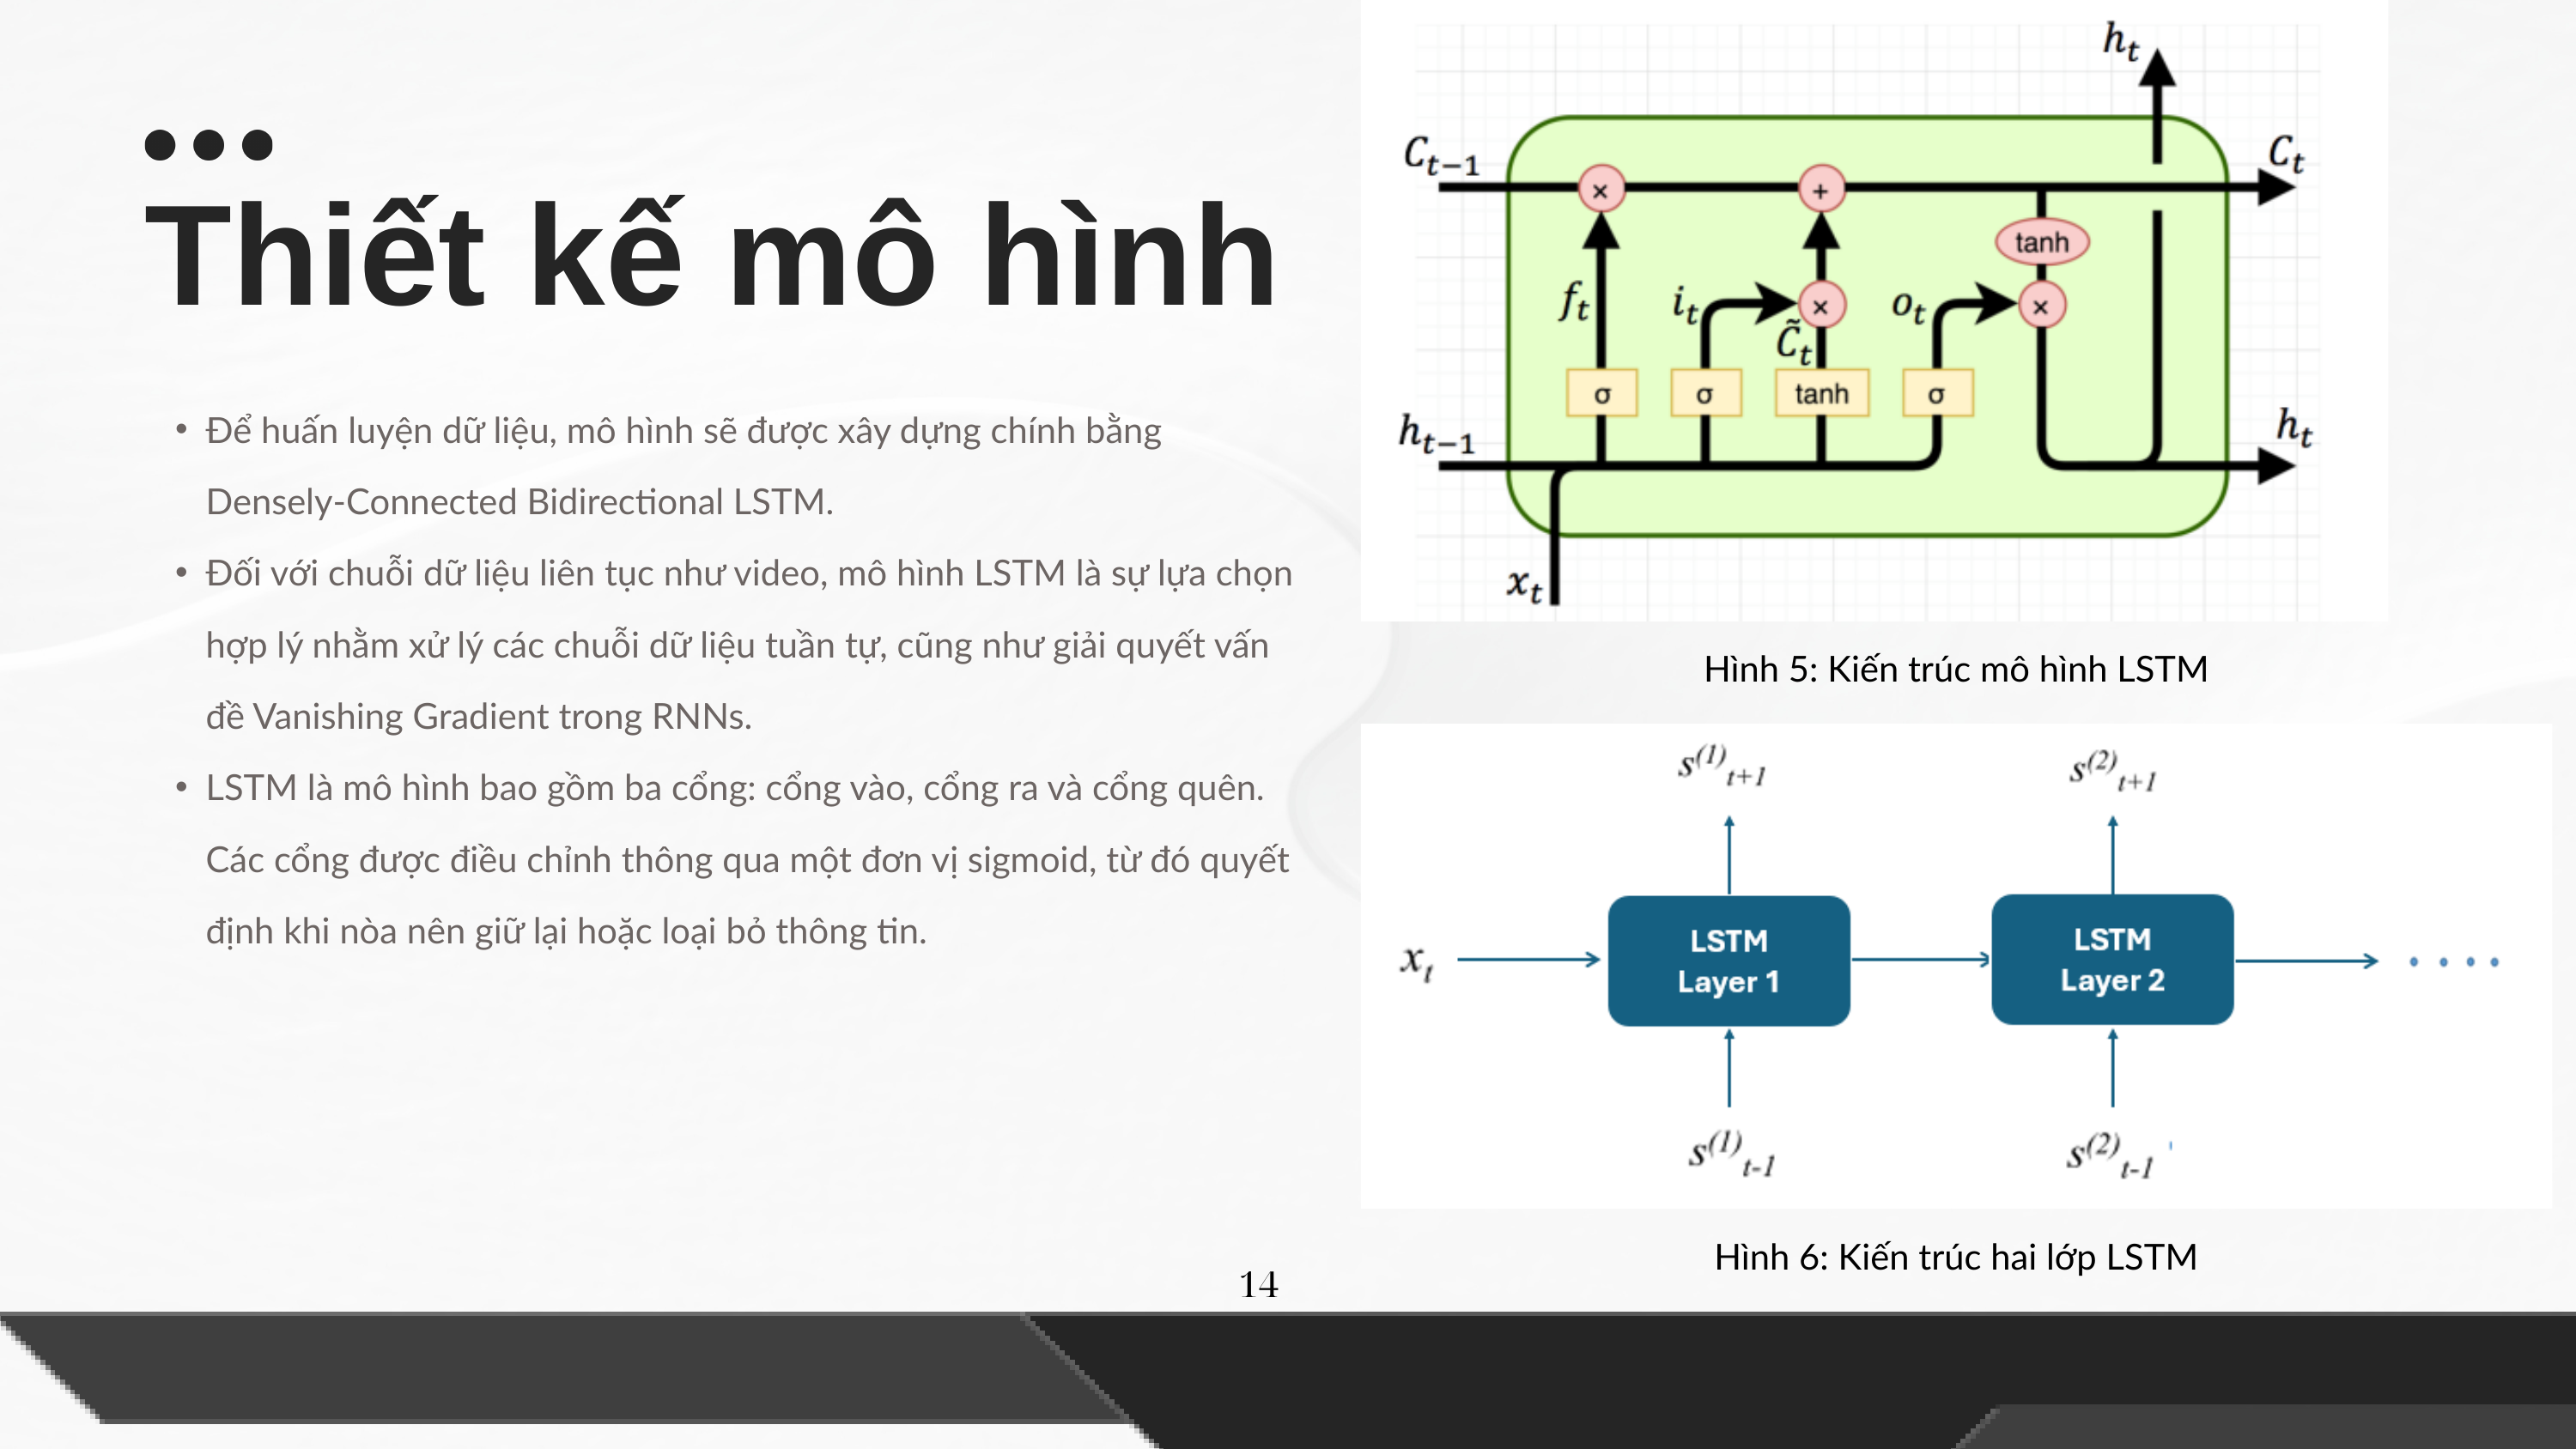

Thiết kế mô hình
Để huấn luyện dữ liệu, mô hình sẽ được xây dựng chính bằng Densely-Connected Bidirectional LSTM.
Đối với chuỗi dữ liệu liên tục như video, mô hình LSTM là sự lựa chọn hợp lý nhằm xử lý các chuỗi dữ liệu tuần tự, cũng như giải quyết vấn đề Vanishing Gradient trong RNNs.
LSTM là mô hình bao gồm ba cổng: cổng vào, cổng ra và cổng quên. Các cổng được điều chỉnh thông qua một đơn vị sigmoid, từ đó quyết định khi nòa nên giữ lại hoặc loại bỏ thông tin.
Hình 5: Kiến trúc mô hình LSTM

Hình 6: Kiến trúc hai lớp LSTM
14